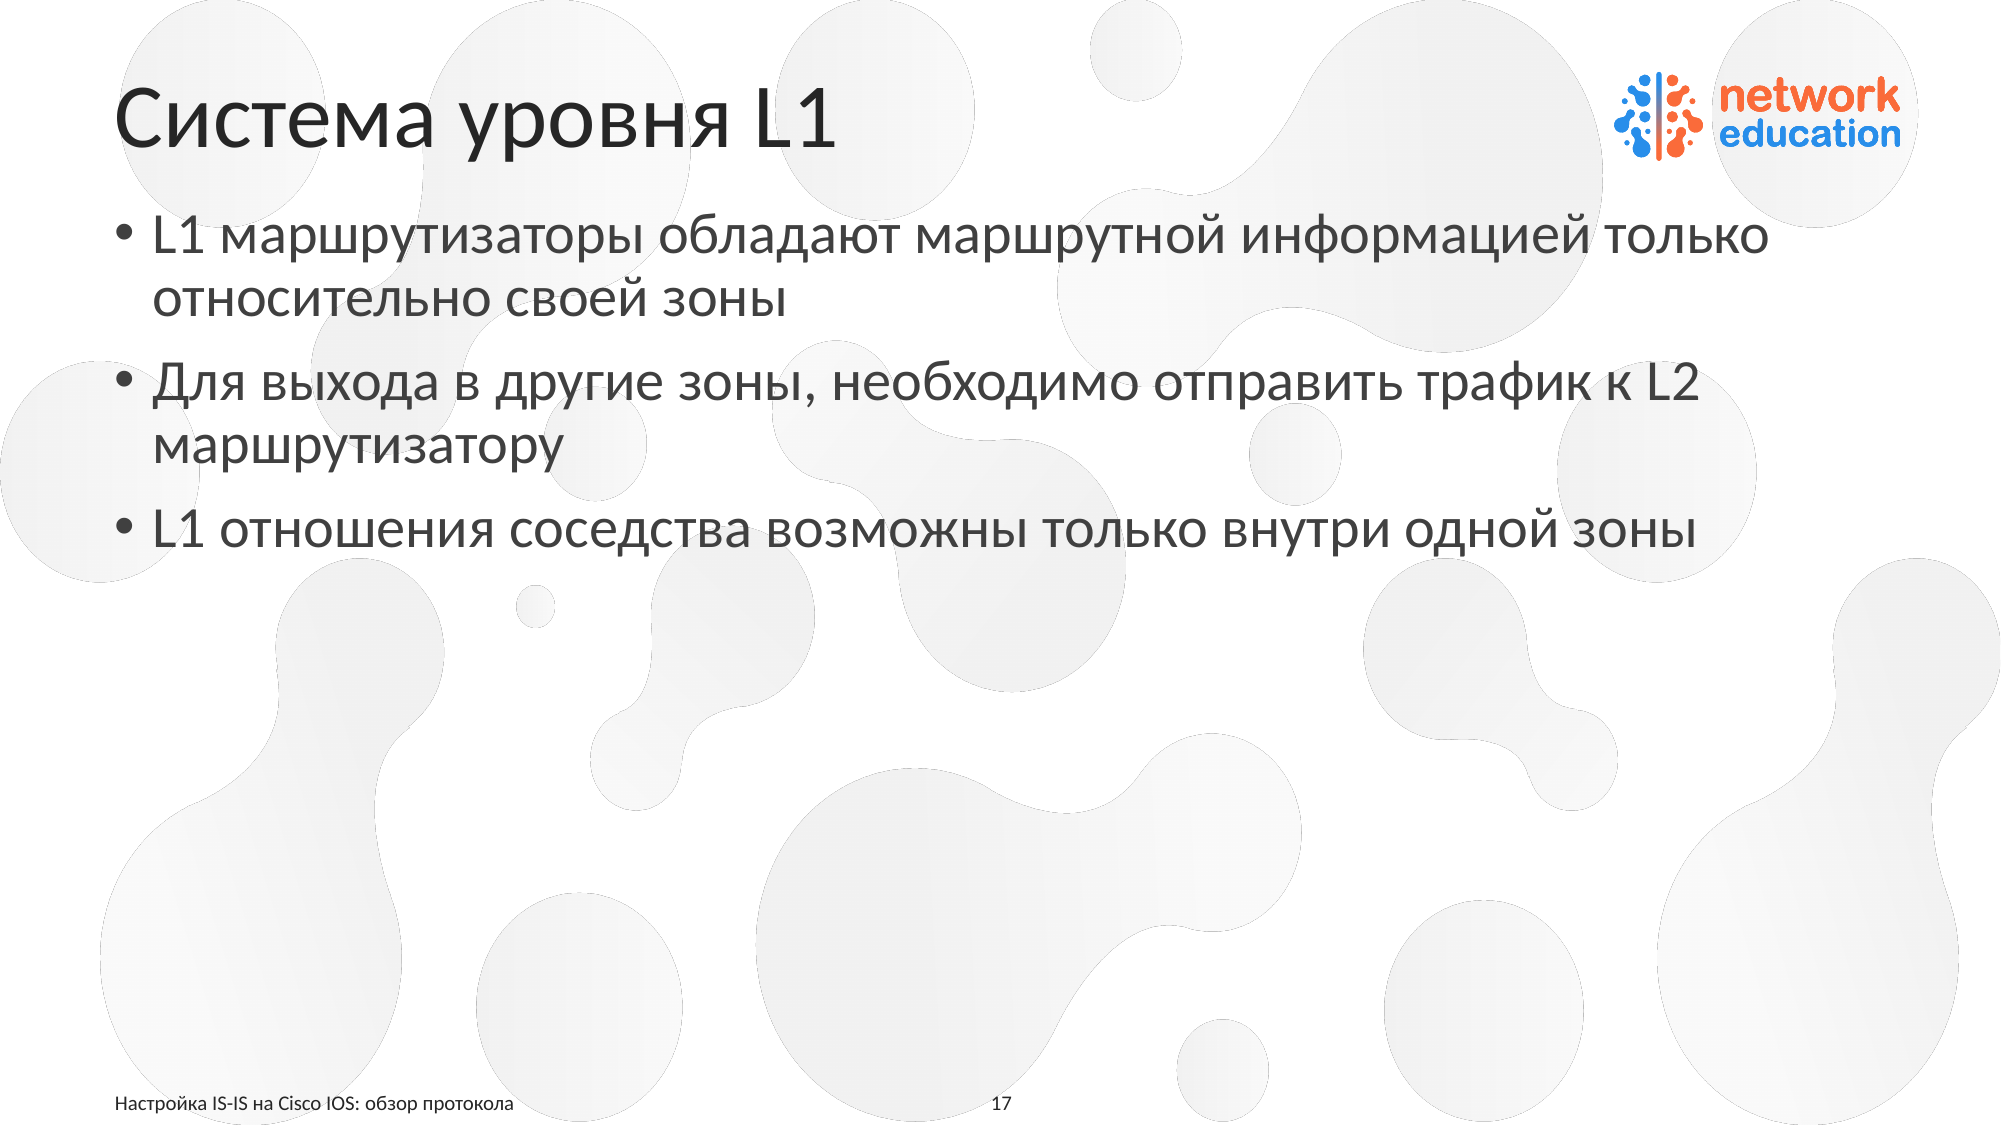

# Система уровня L1
L1 маршрутизаторы обладают маршрутной информацией только относительно своей зоны
Для выхода в другие зоны, необходимо отправить трафик к L2 маршрутизатору
L1 отношения соседства возможны только внутри одной зоны
Настройка IS-IS на Cisco IOS: обзор протокола